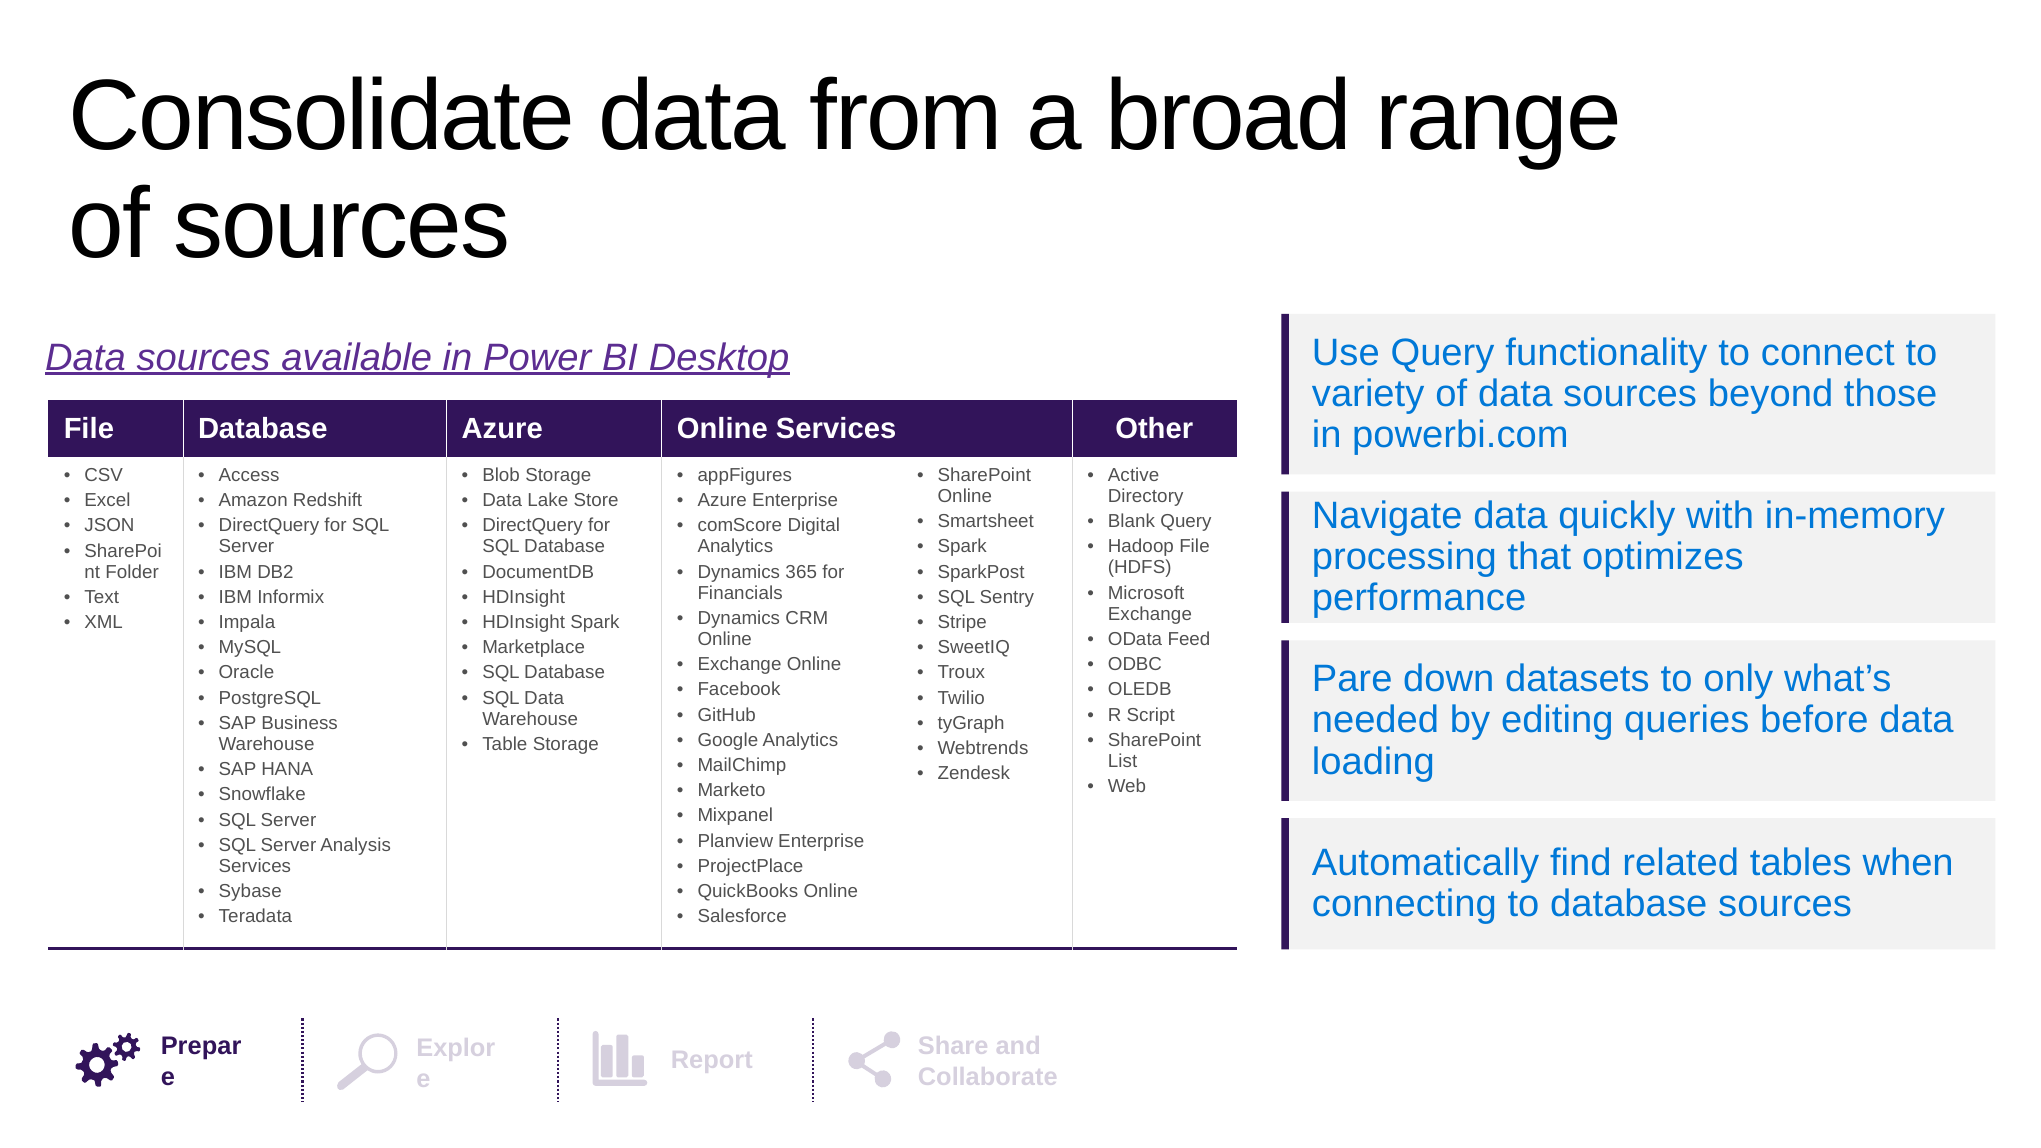

# Consolidate data from a broad range of sources
Use Query functionality to connect to variety of data sources beyond those in powerbi.com

Navigate data quickly with in-memory processing that optimizes performance

Pare down datasets to only what’s needed by editing queries before data loading
Automatically find related tables when connecting to database sources

Data sources available in Power BI Desktop
| File | Database | Azure | Online Services |  | Other | Other |
| --- | --- | --- | --- | --- | --- | --- |
| CSV Excel JSON SharePoint Folder Text XML | Access Amazon Redshift DirectQuery for SQL Server IBM DB2 IBM Informix Impala MySQL Oracle PostgreSQL SAP Business Warehouse SAP HANA Snowflake SQL Server SQL Server Analysis Services Sybase Teradata | Blob Storage Data Lake Store DirectQuery for SQL Database DocumentDB HDInsight HDInsight Spark Marketplace SQL Database SQL Data Warehouse Table Storage | appFigures Azure Enterprise comScore Digital Analytics Dynamics 365 for Financials Dynamics CRM Online Exchange Online Facebook GitHub Google Analytics MailChimp Marketo Mixpanel Planview Enterprise ProjectPlace QuickBooks Online Salesforce | SharePoint Online Smartsheet Spark SparkPost SQL Sentry Stripe SweetIQ Troux Twilio tyGraph Webtrends Zendesk |  | Active Directory Blank Query Hadoop File (HDFS) Microsoft Exchange OData Feed ODBC OLEDB R Script SharePoint List Web |

Share and Collaborate

Report

Prepare

Explore